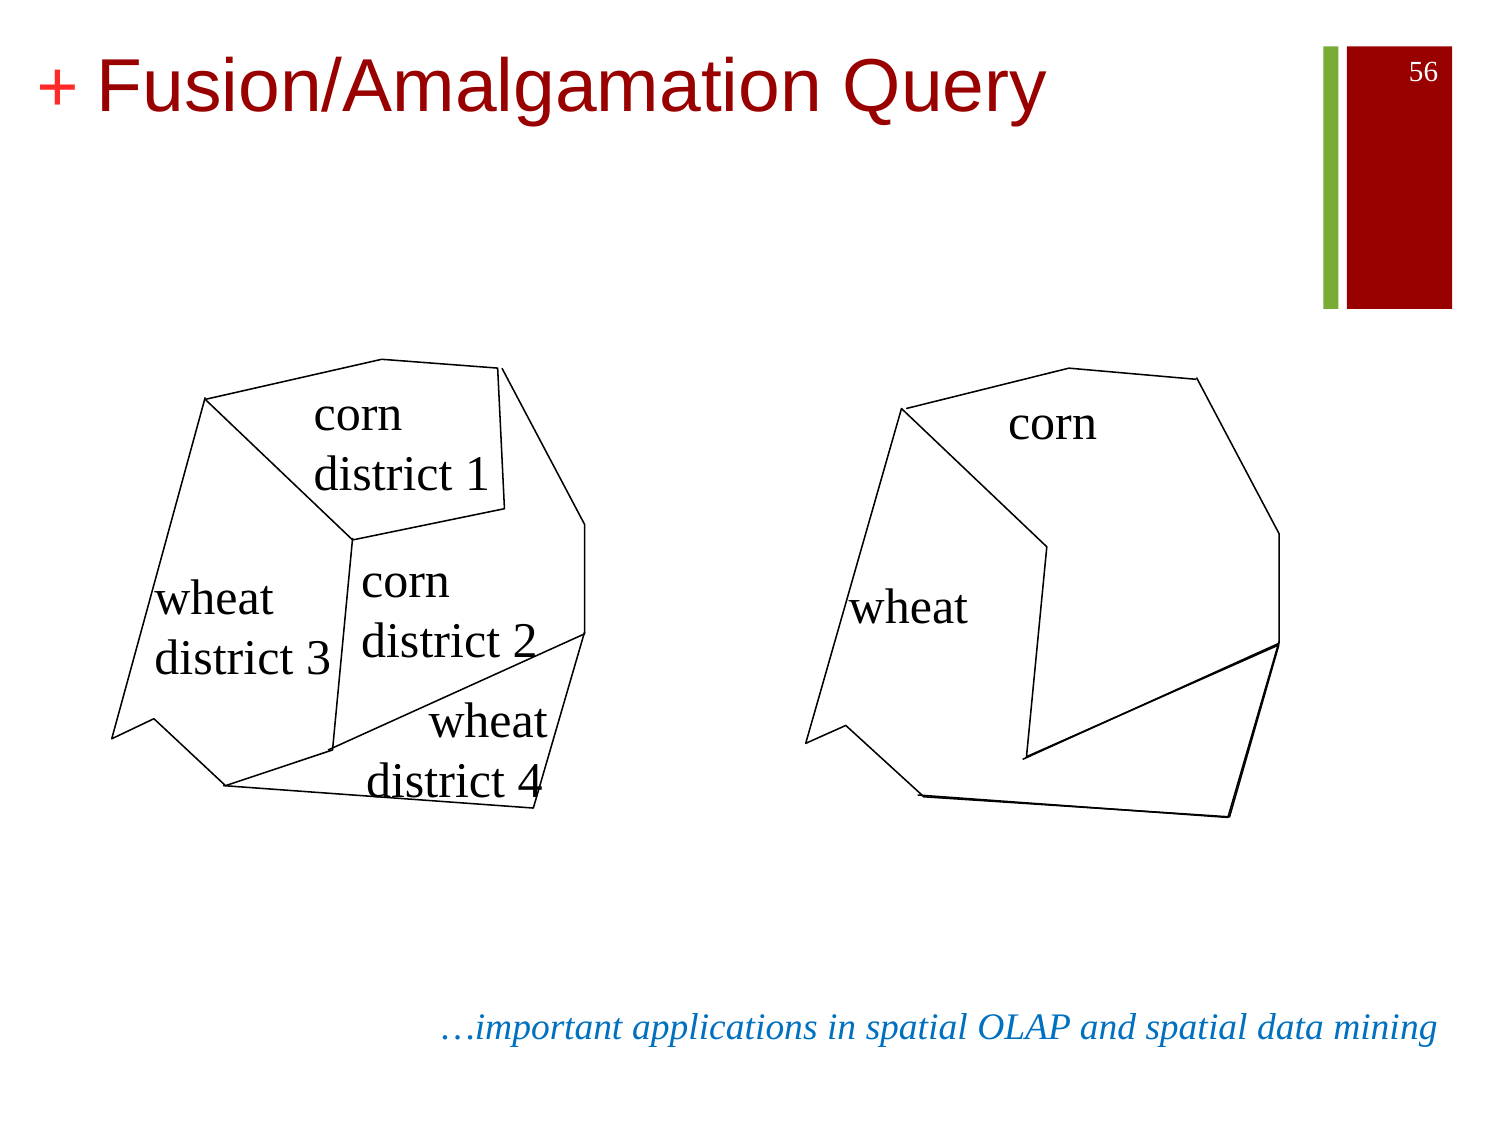

# Fusion/Amalgamation Query
56

corn district 1

corn district 2
wheat district 3

     wheat district 4

corn

wheat

…important applications in spatial OLAP and spatial data mining